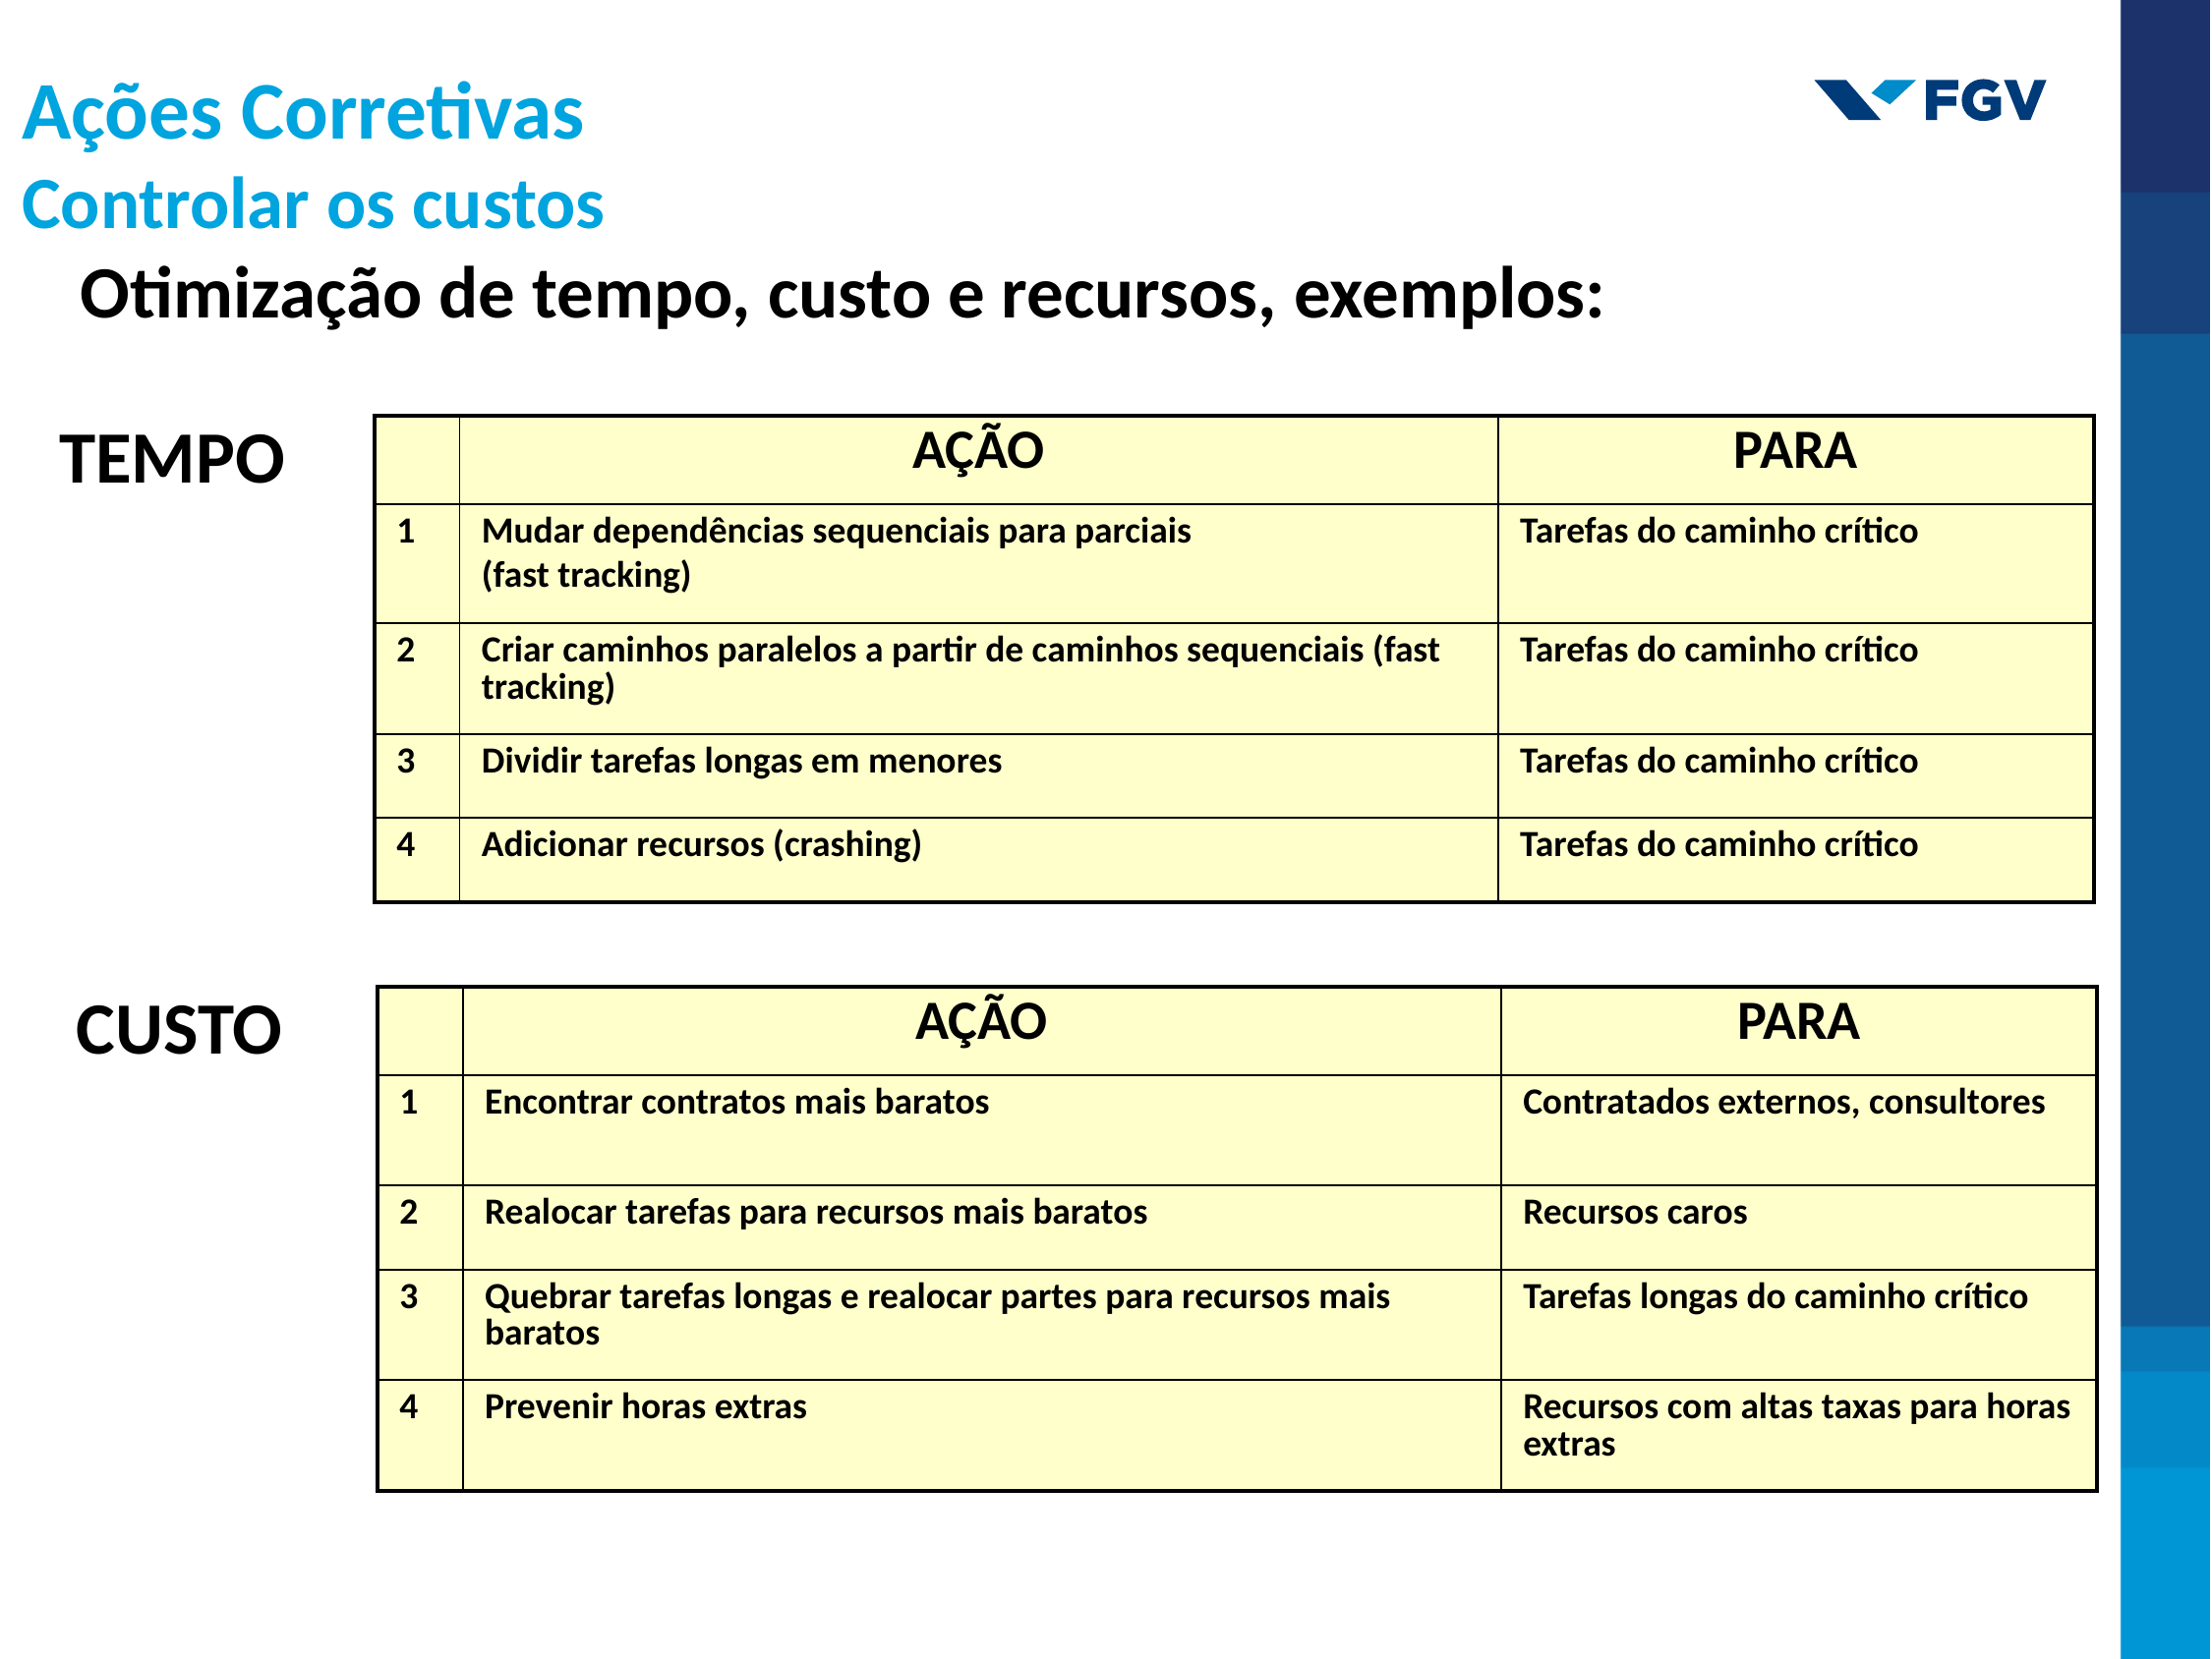

Ações Corretivas
Controlar os custos
 Otimização de tempo, custo e recursos, exemplos:
TEMPO
|  | AÇÃO | PARA |
| --- | --- | --- |
| 1 | Mudar dependências sequenciais para parciais (fast tracking) | Tarefas do caminho crítico |
| 2 | Criar caminhos paralelos a partir de caminhos sequenciais (fast tracking) | Tarefas do caminho crítico |
| 3 | Dividir tarefas longas em menores | Tarefas do caminho crítico |
| 4 | Adicionar recursos (crashing) | Tarefas do caminho crítico |
CUSTO
|  | AÇÃO | PARA |
| --- | --- | --- |
| 1 | Encontrar contratos mais baratos | Contratados externos, consultores |
| 2 | Realocar tarefas para recursos mais baratos | Recursos caros |
| 3 | Quebrar tarefas longas e realocar partes para recursos mais baratos | Tarefas longas do caminho crítico |
| 4 | Prevenir horas extras | Recursos com altas taxas para horas extras |